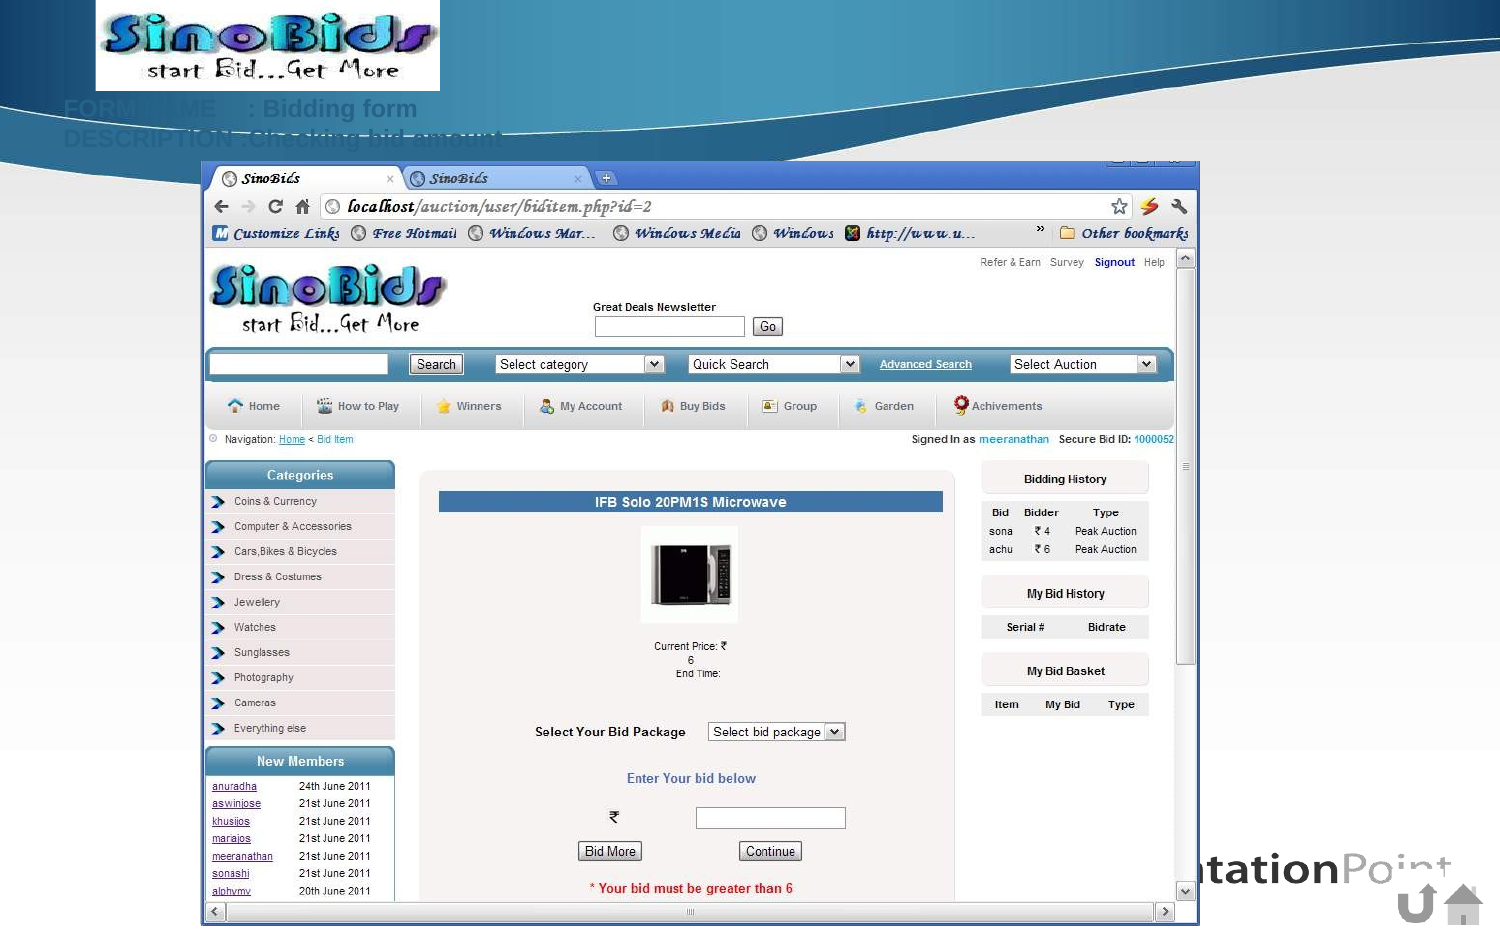

FORM NAME	: Bidding form  DESCRIPTION :Checking bid amount